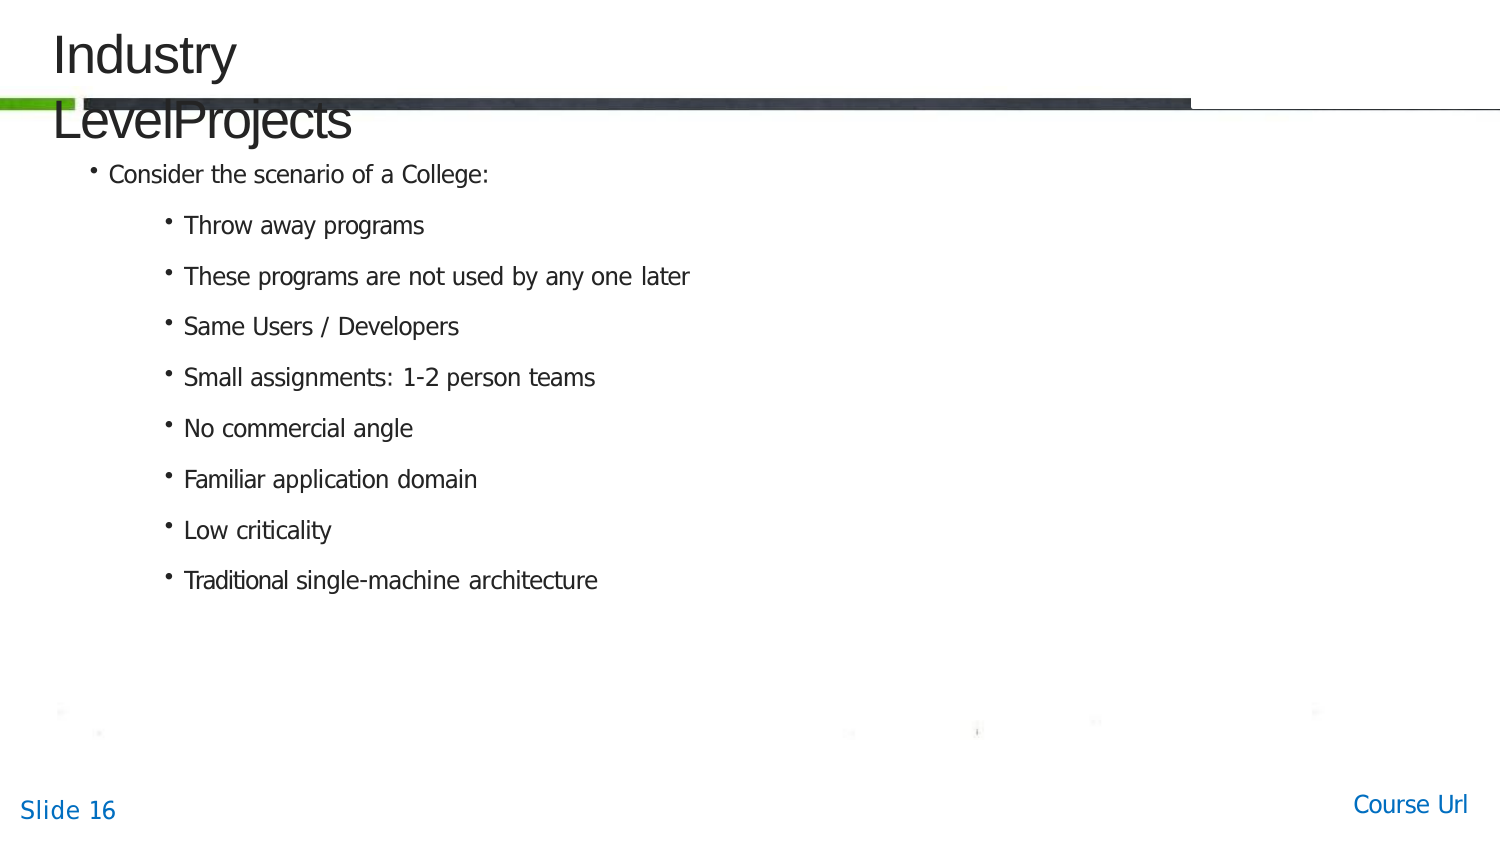

# Industry LevelProjects

Consider the scenario of a College:
Throw away programs
These programs are not used by any one later
Same Users / Developers
Small assignments: 1-2 person teams
No commercial angle
Familiar application domain
Low criticality
Traditional single-machine architecture
Course Url
Slide 16